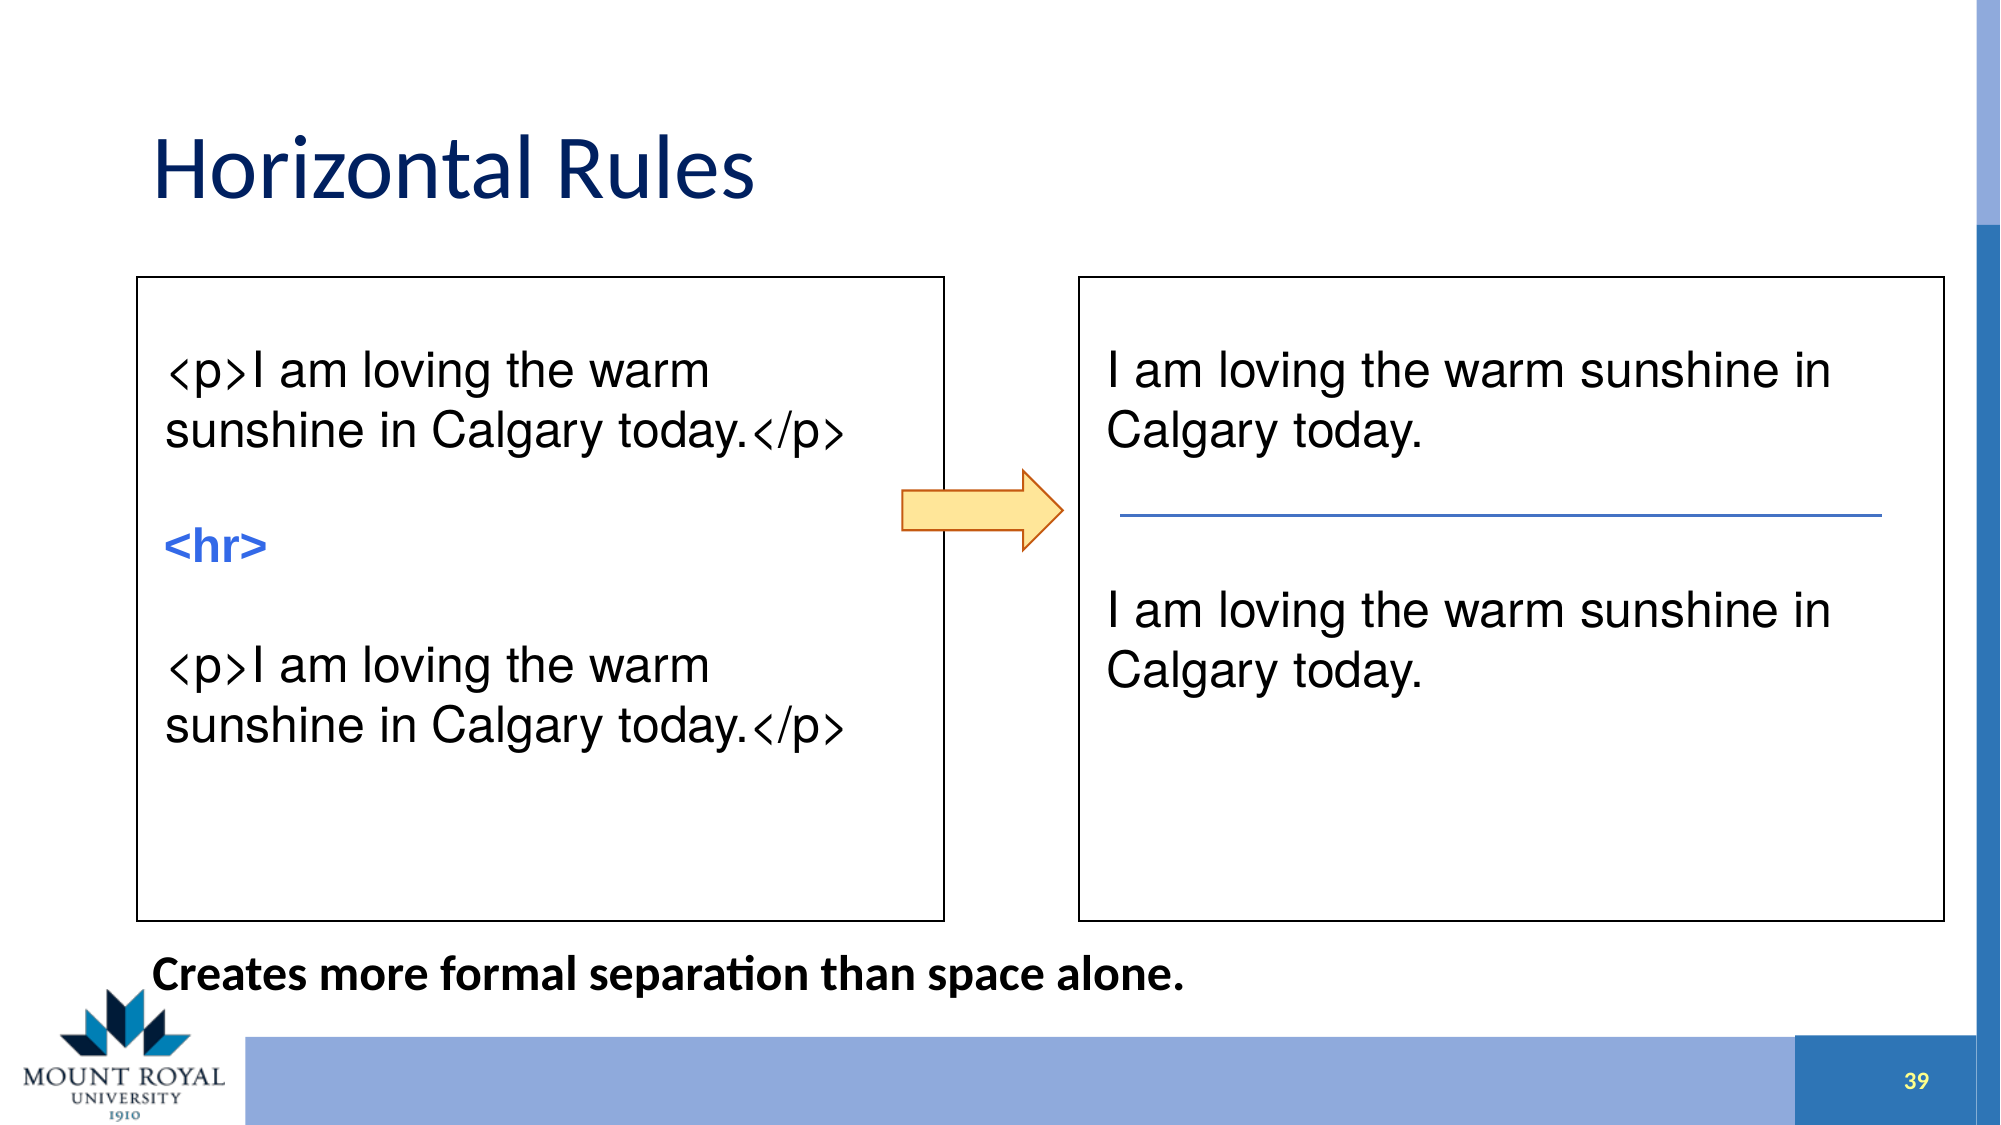

# Horizontal Rules

  <p>I am loving the warm
  sunshine in Calgary today.</p>

  <hr>

  <p>I am loving the warm
  sunshine in Calgary today.</p>

  I am loving the warm sunshine in
  Calgary today.

  I am loving the warm sunshine in
  Calgary today.

Creates more formal separation than space alone.
39